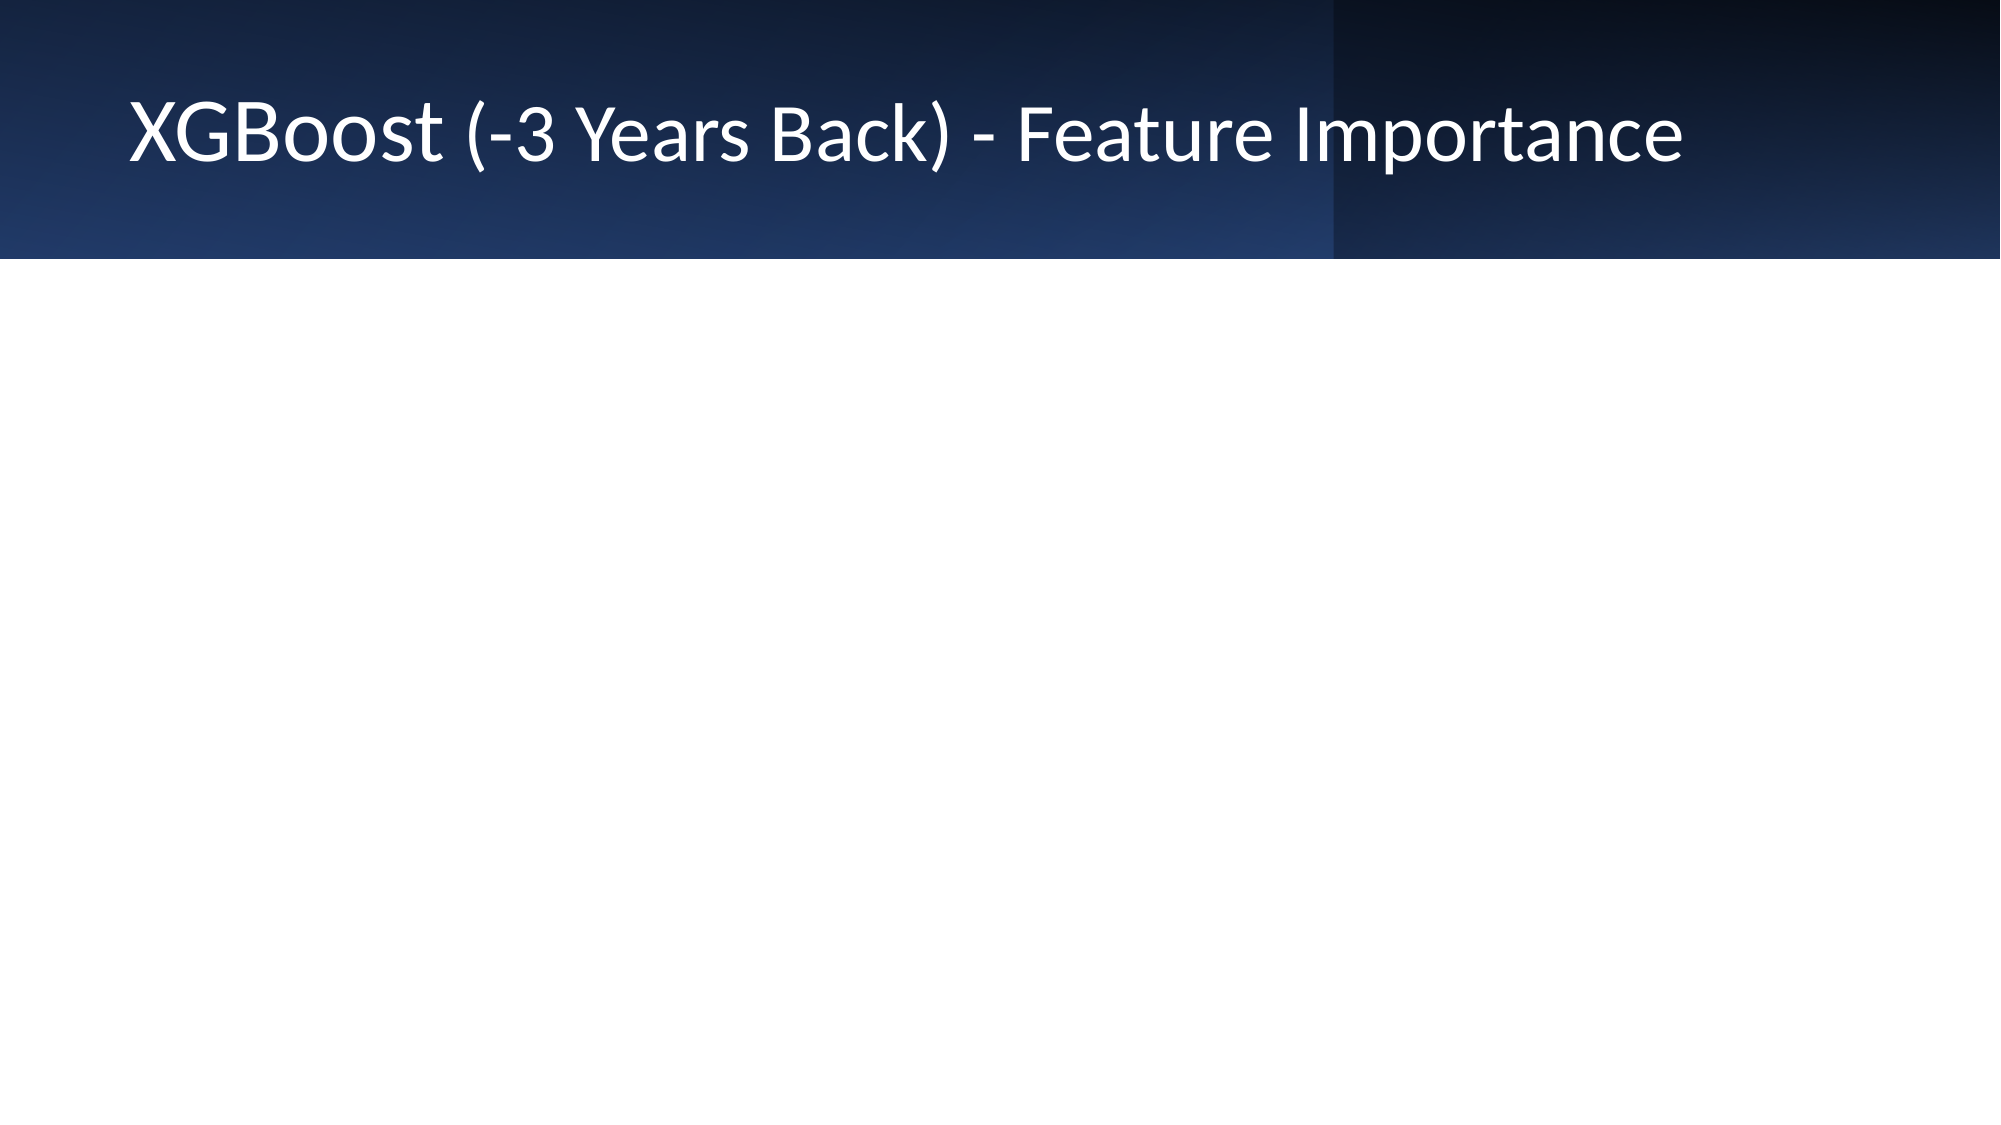

# XGBoost (-3 Years Back) - Feature Importance